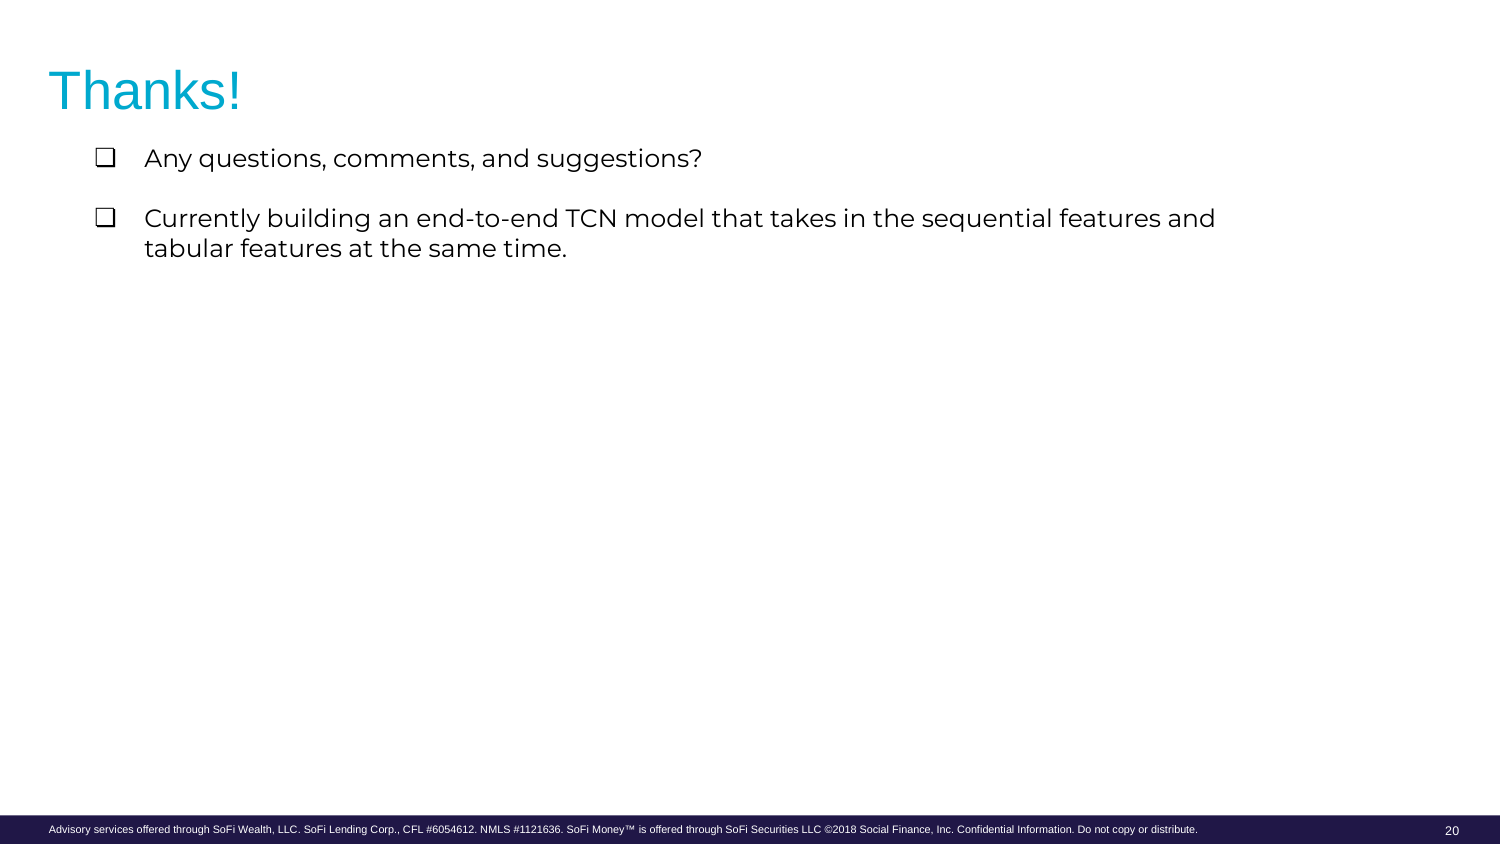

# Thanks!
Any questions, comments, and suggestions?

Currently building an end-to-end TCN model that takes in the sequential features and tabular features at the same time.